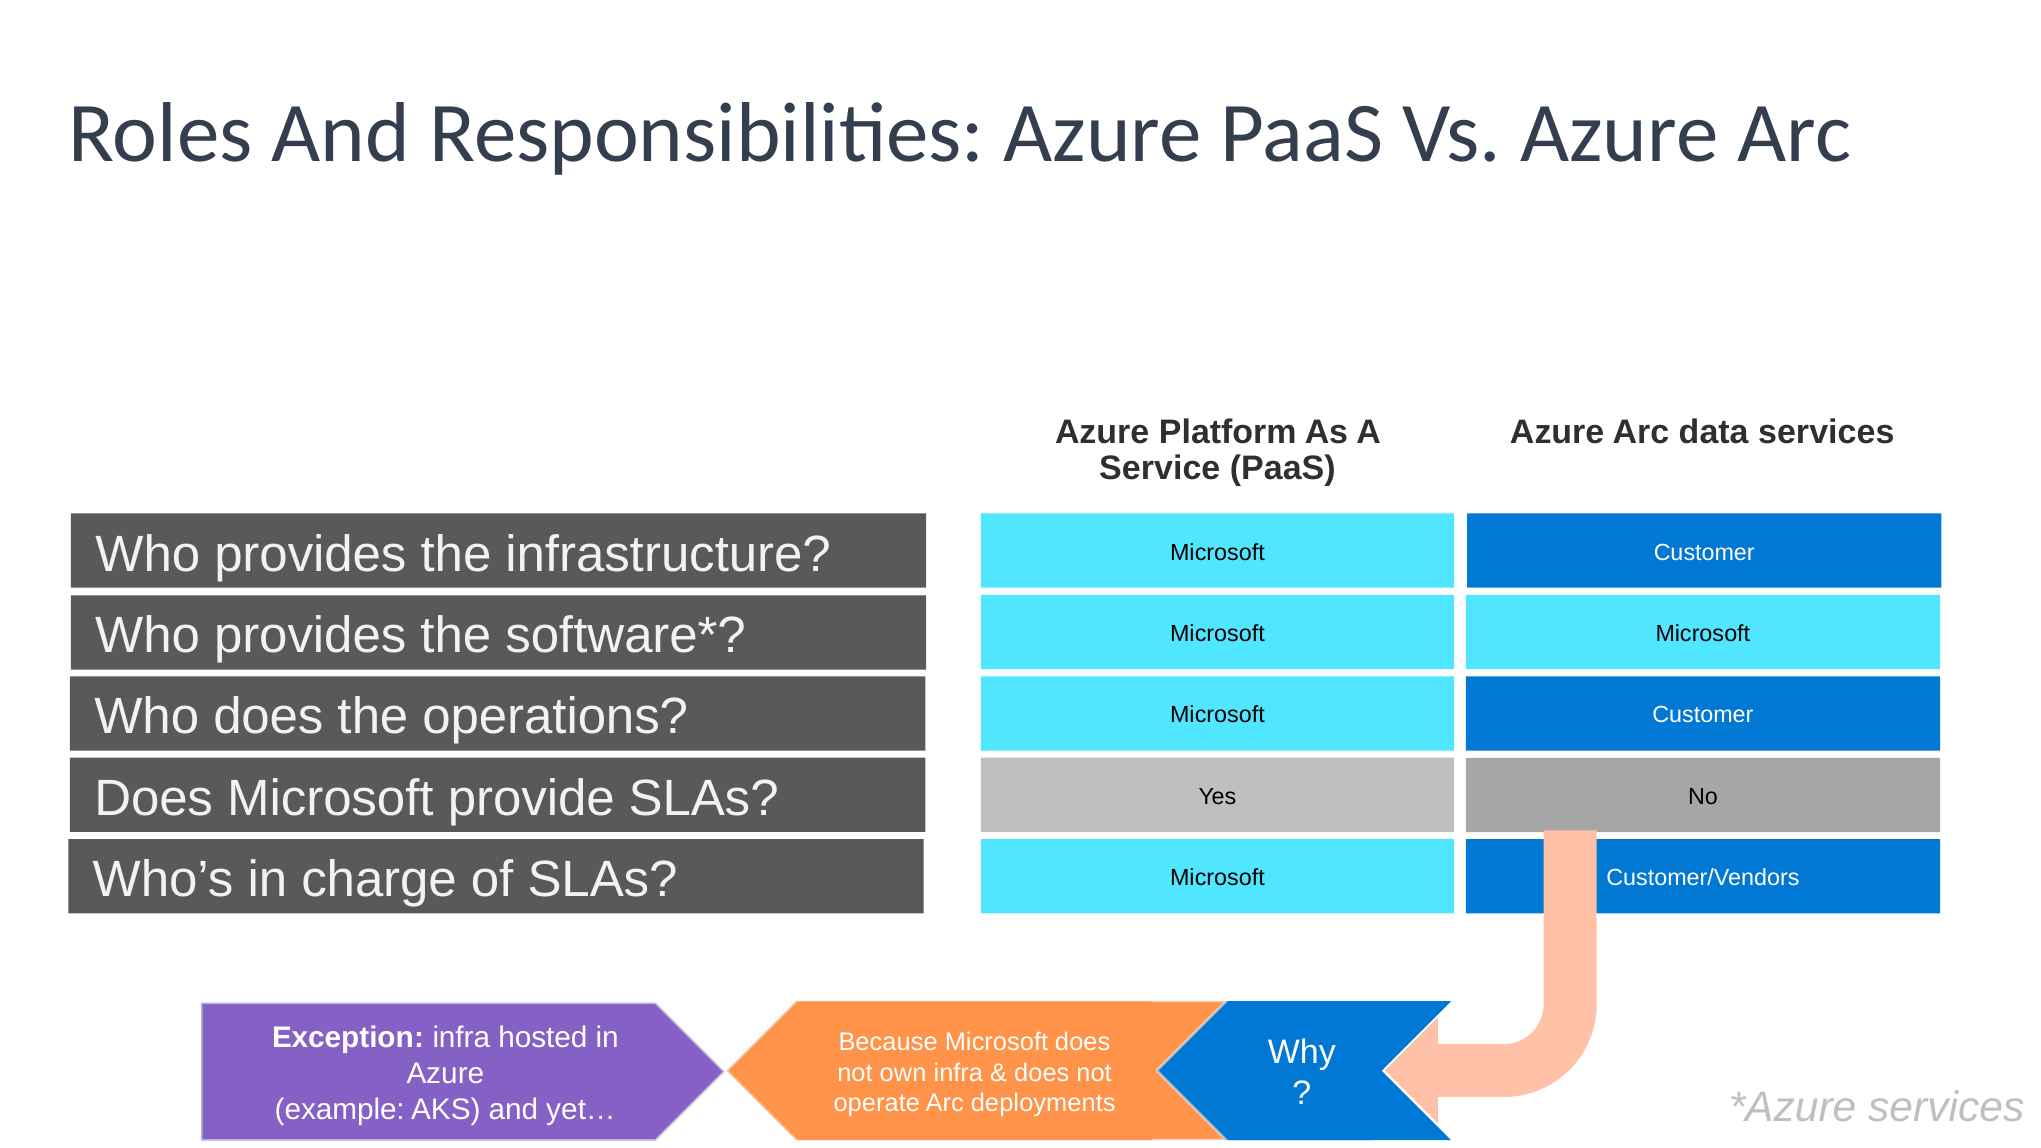

Roles And Responsibilities: Azure PaaS Vs. Azure Arc
Azure Platform As A Service (PaaS)
Azure Arc data services

Who provides the infrastructure?
Microsoft
Customer
Microsoft
Microsoft
Who provides the software*?
Who does the operations?
Microsoft
Customer
Does Microsoft provide SLAs?
Yes
No

Who’s in charge of SLAs?
Microsoft
Customer/Vendors

Why?

Because Microsoft does not own infra & does not operate Arc deployments
Exception: infra hosted in Azure
(example: AKS) and yet…
*Azure services